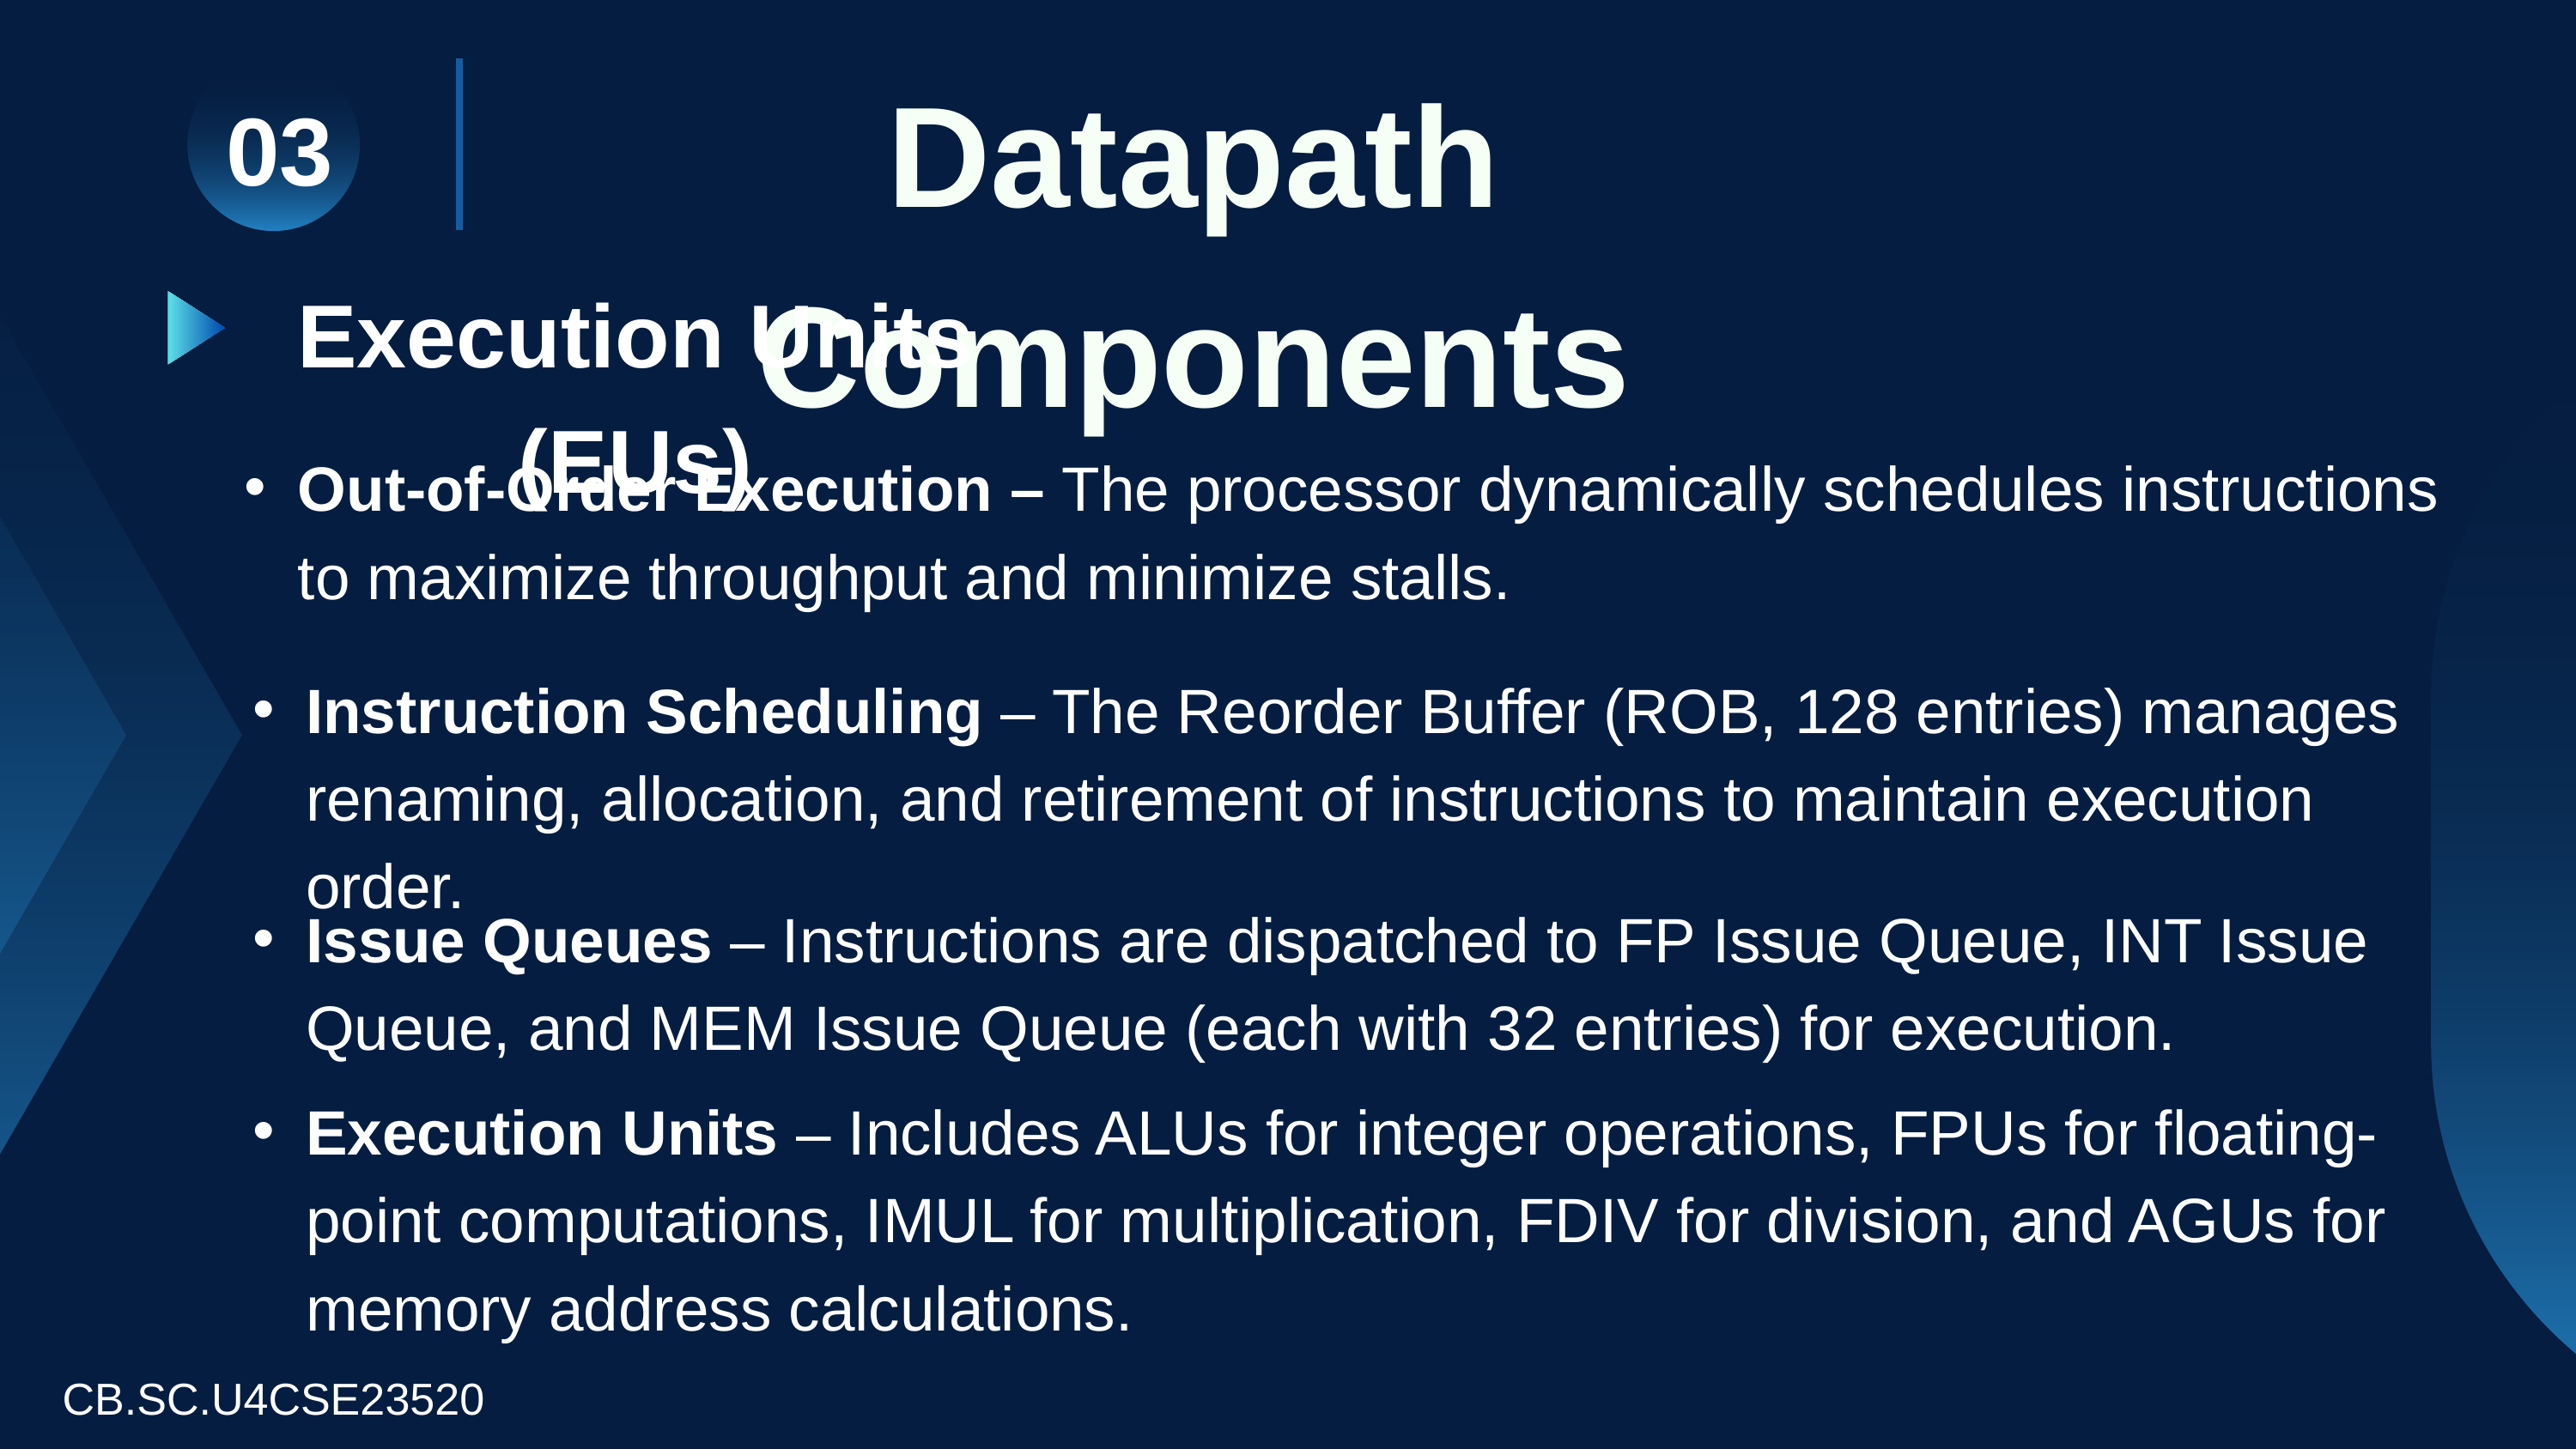

Datapath Components

03

Execution Units (EUs)

Out-of-Order Execution – The processor dynamically schedules instructions to maximize throughput and minimize stalls.
Instruction Scheduling – The Reorder Buffer (ROB, 128 entries) manages renaming, allocation, and retirement of instructions to maintain execution order.
Issue Queues – Instructions are dispatched to FP Issue Queue, INT Issue Queue, and MEM Issue Queue (each with 32 entries) for execution.
Execution Units – Includes ALUs for integer operations, FPUs for floating-point computations, IMUL for multiplication, FDIV for division, and AGUs for memory address calculations.
CB.SC.U4CSE23520